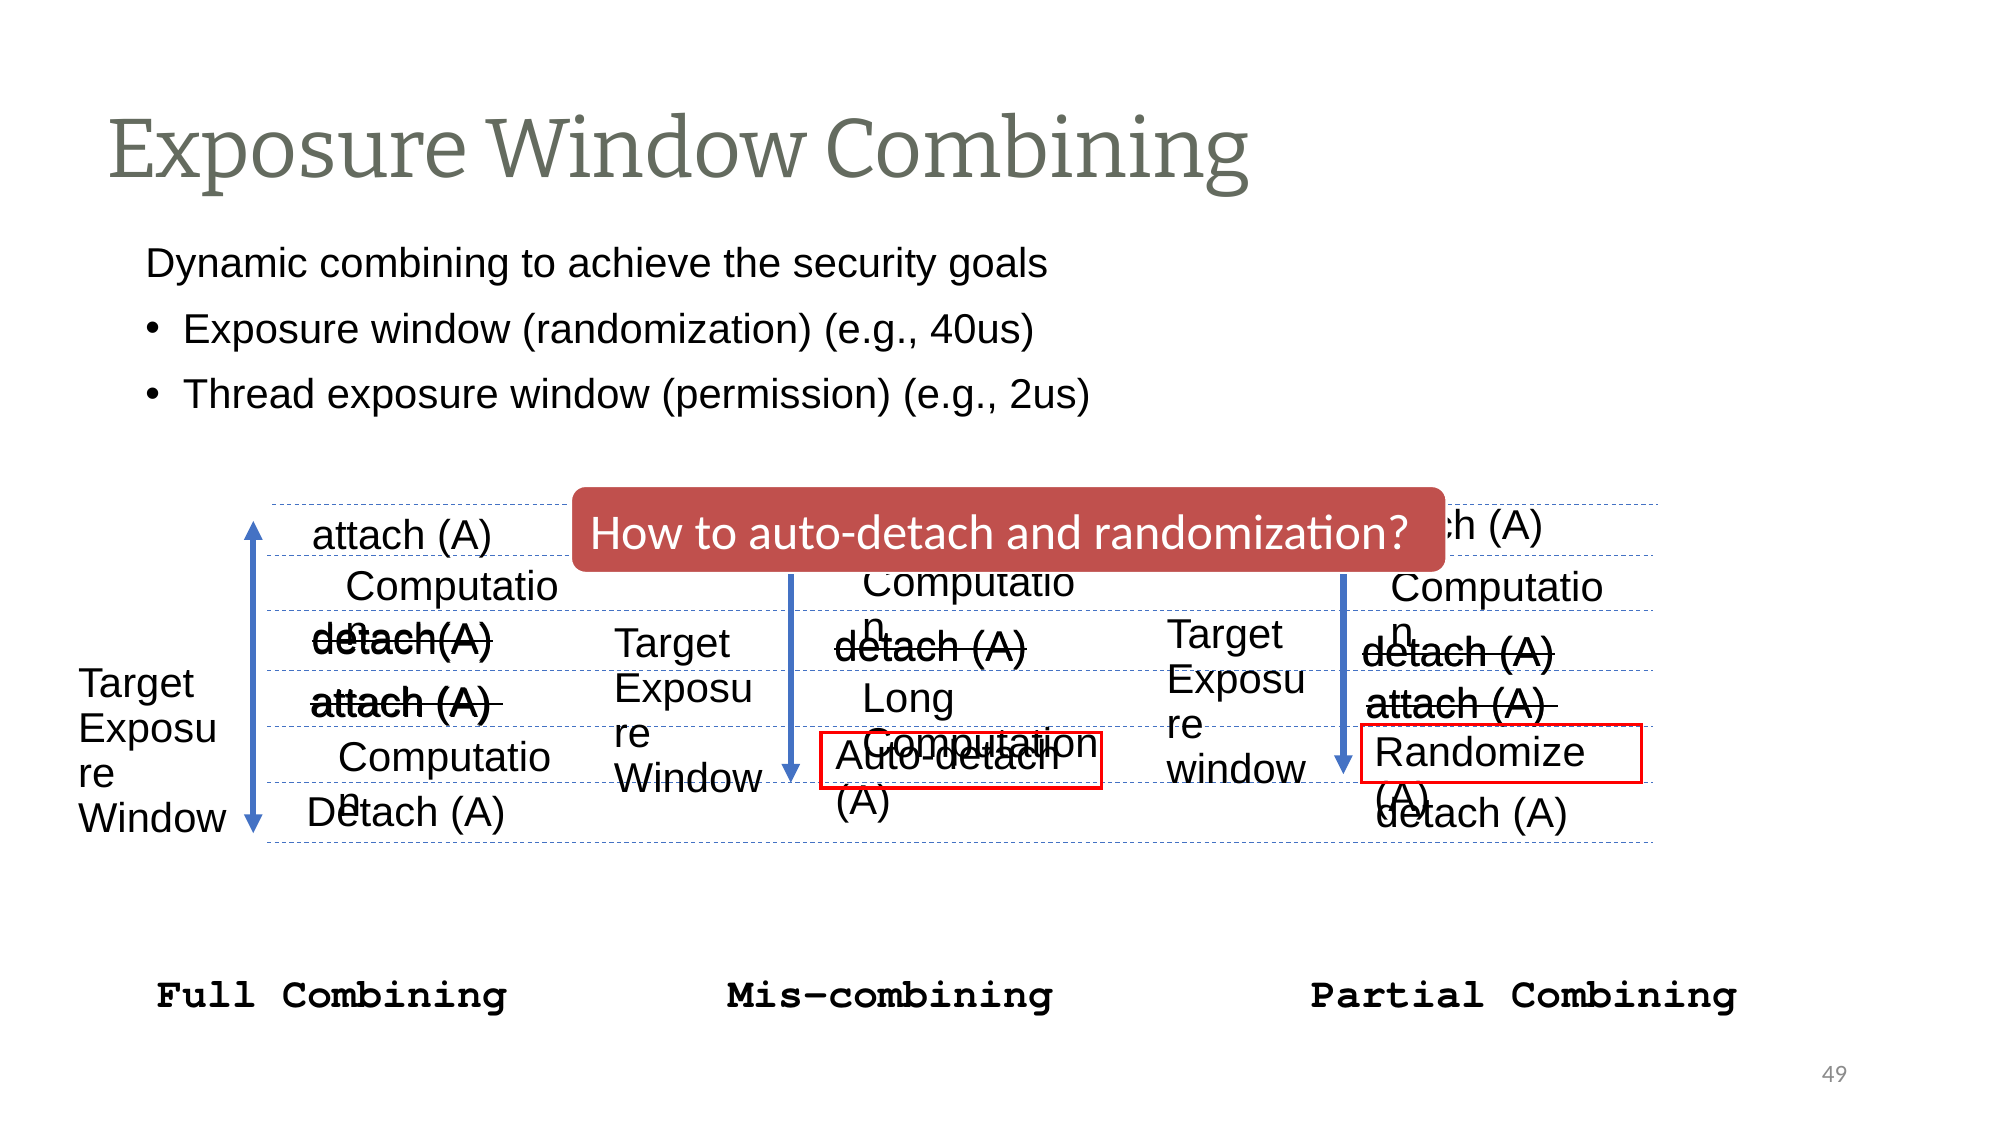

Exposure Window Combining
Dynamic combining to achieve the security goals
Exposure window (randomization) (e.g., 40us)
Thread exposure window (permission) (e.g., 2us)
How to auto-detach and randomization?
attach (A)
attach (A)
attach (A)
Computation
Computation
Computation
Target Exposure window
detach(A)
detach(A)
Target Exposure Window
detach (A)
detach (A)
detach (A)
detach (A)
Target Exposure Window
Long Computation
attach (A)
attach (A)
attach (A)
attach (A)
Randomize (A)

Auto-detach (A)
Computation

Detach (A)
detach (A)
Full Combining
Mis-combining
Partial Combining
49